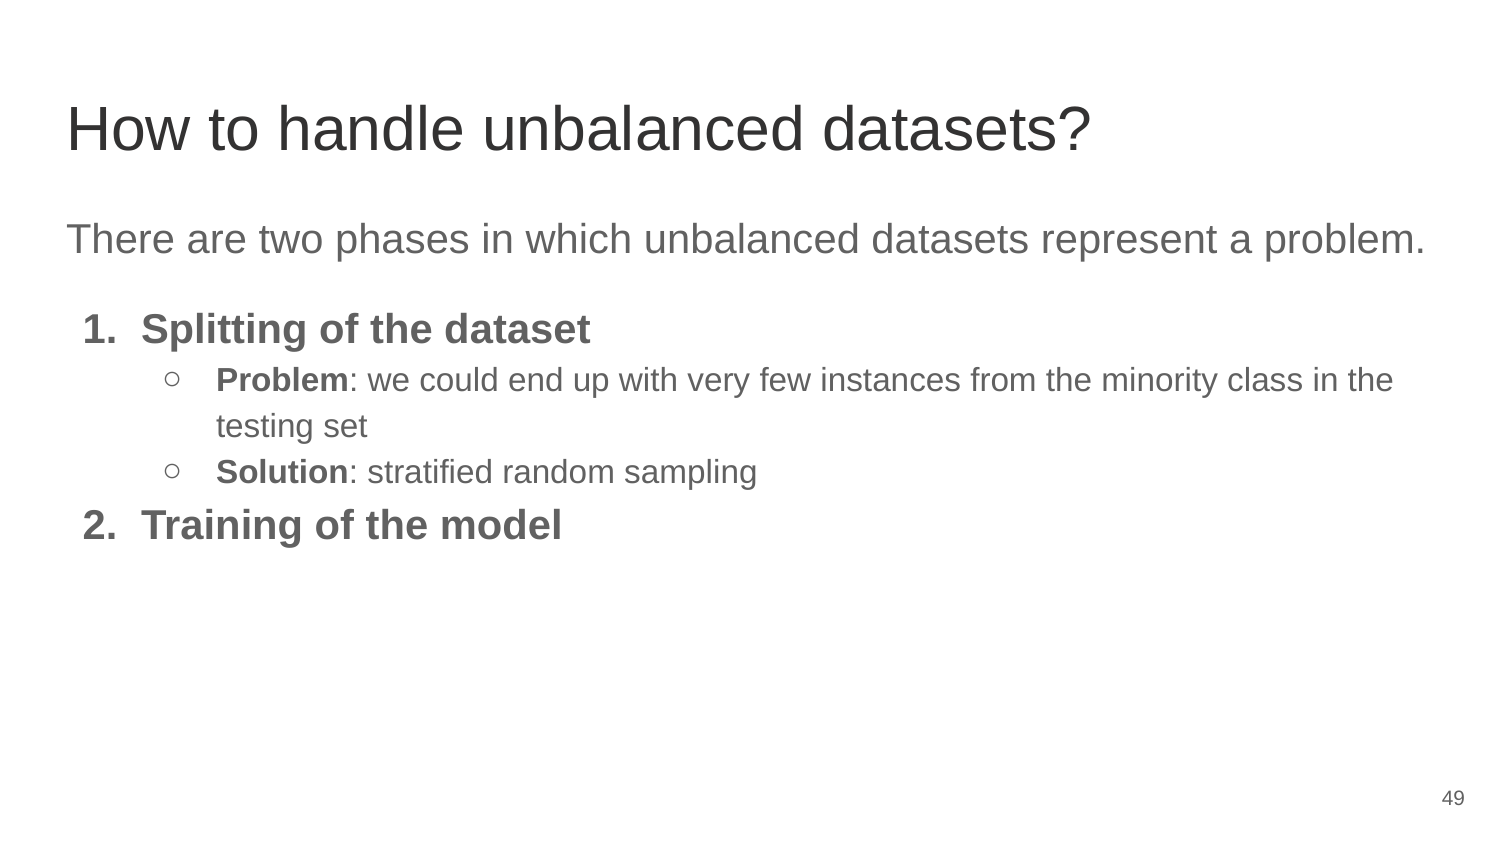

# How to handle unbalanced datasets?
There are two phases in which unbalanced datasets represent a problem.
Splitting of the dataset
Problem: we could end up with very few instances from the minority class in the testing set
Solution: stratified random sampling
Training of the model
49